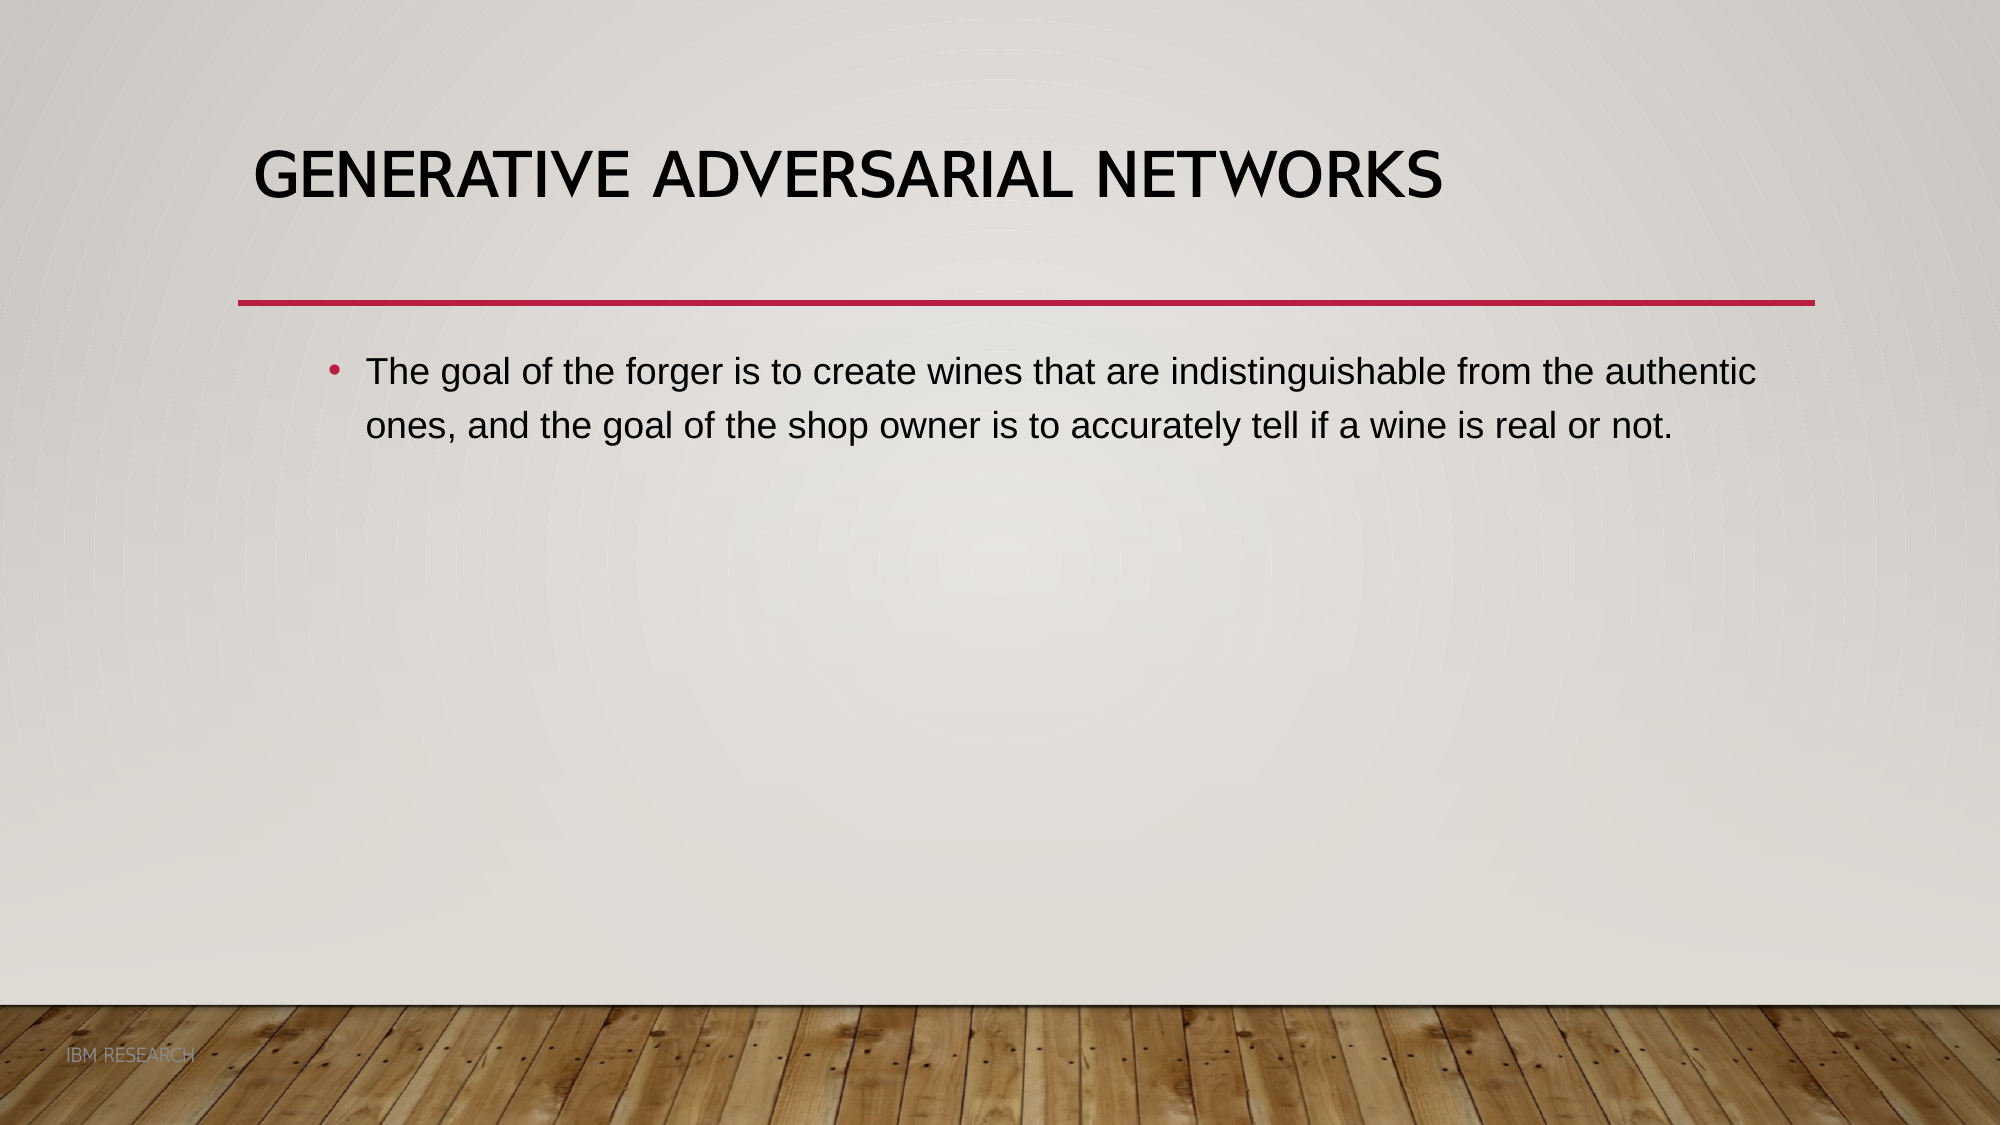

# Generative Adversarial Networks
The goal of the forger is to create wines that are indistinguishable from the authentic ones, and the goal of the shop owner is to accurately tell if a wine is real or not.

IBM RESEARCH